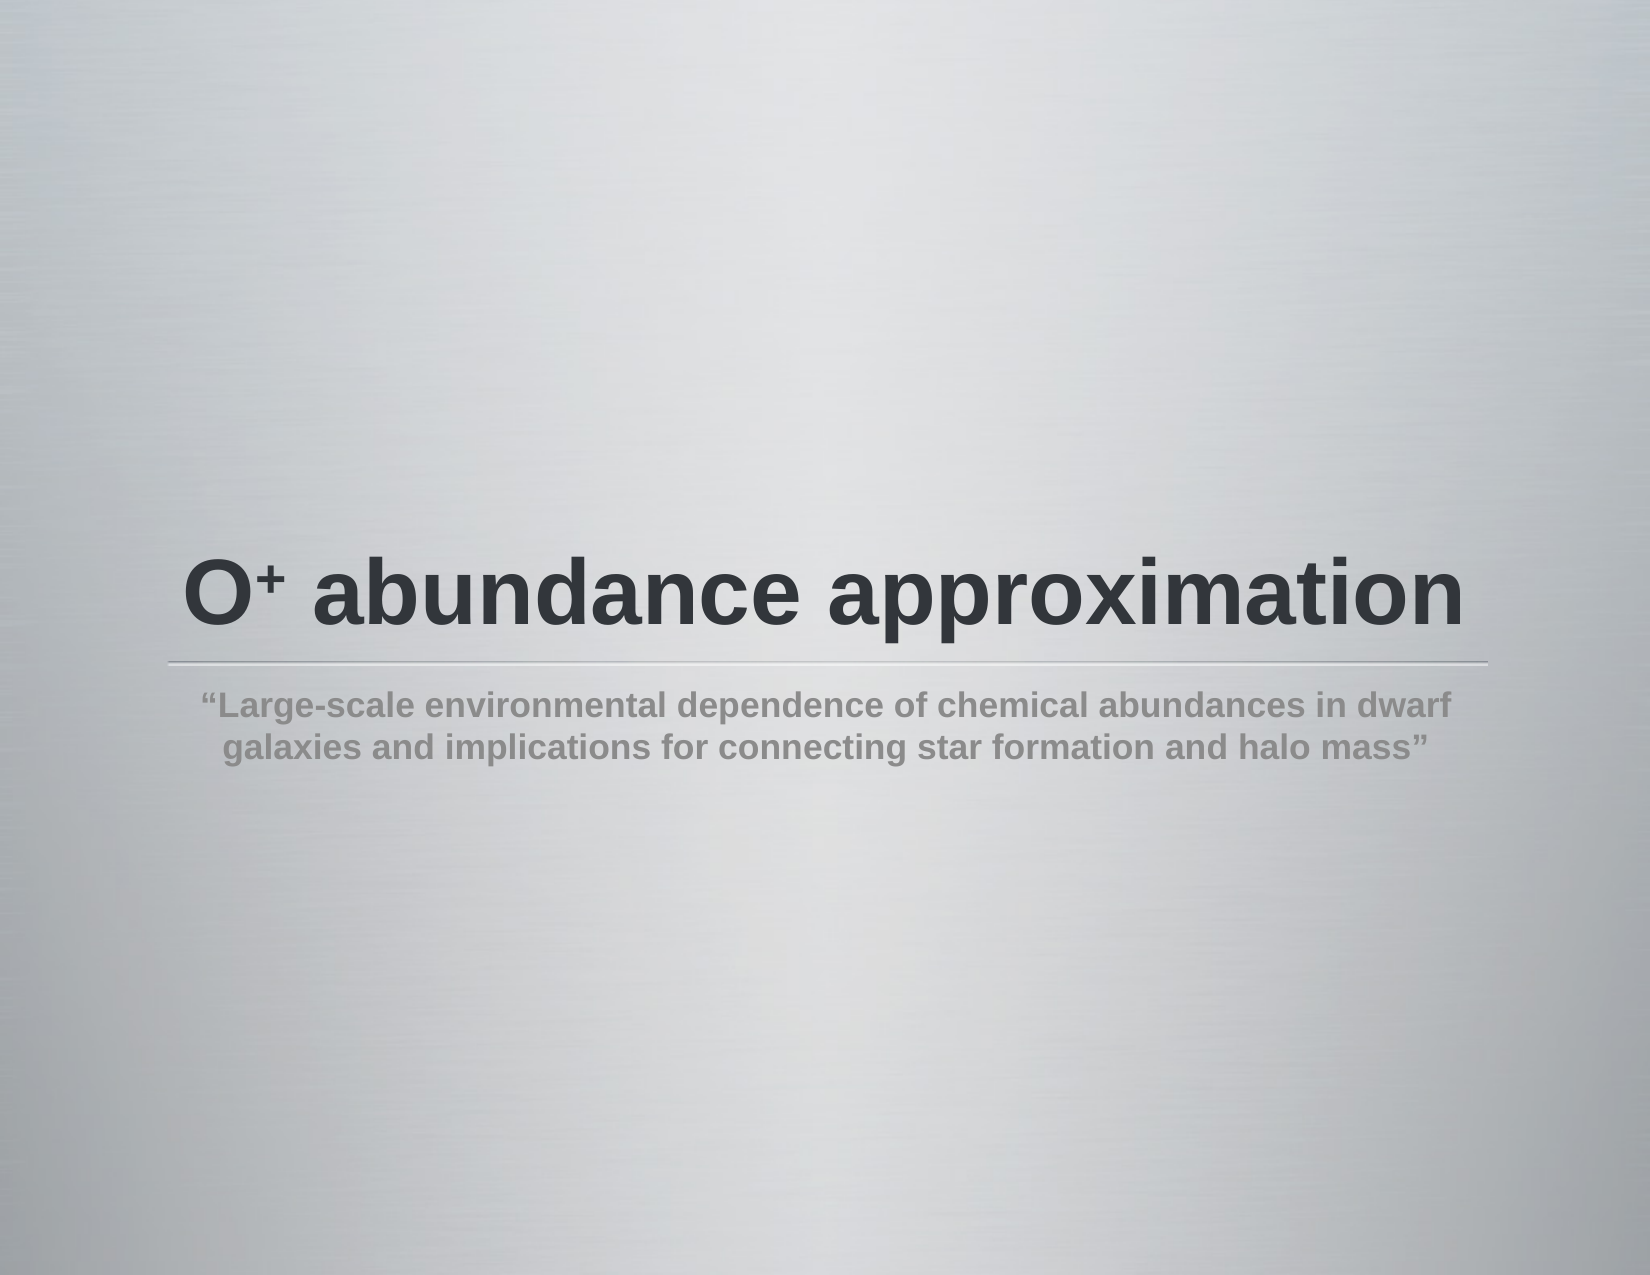

# O+ abundance approximation
“Large-scale environmental dependence of chemical abundances in dwarf galaxies and implications for connecting star formation and halo mass”